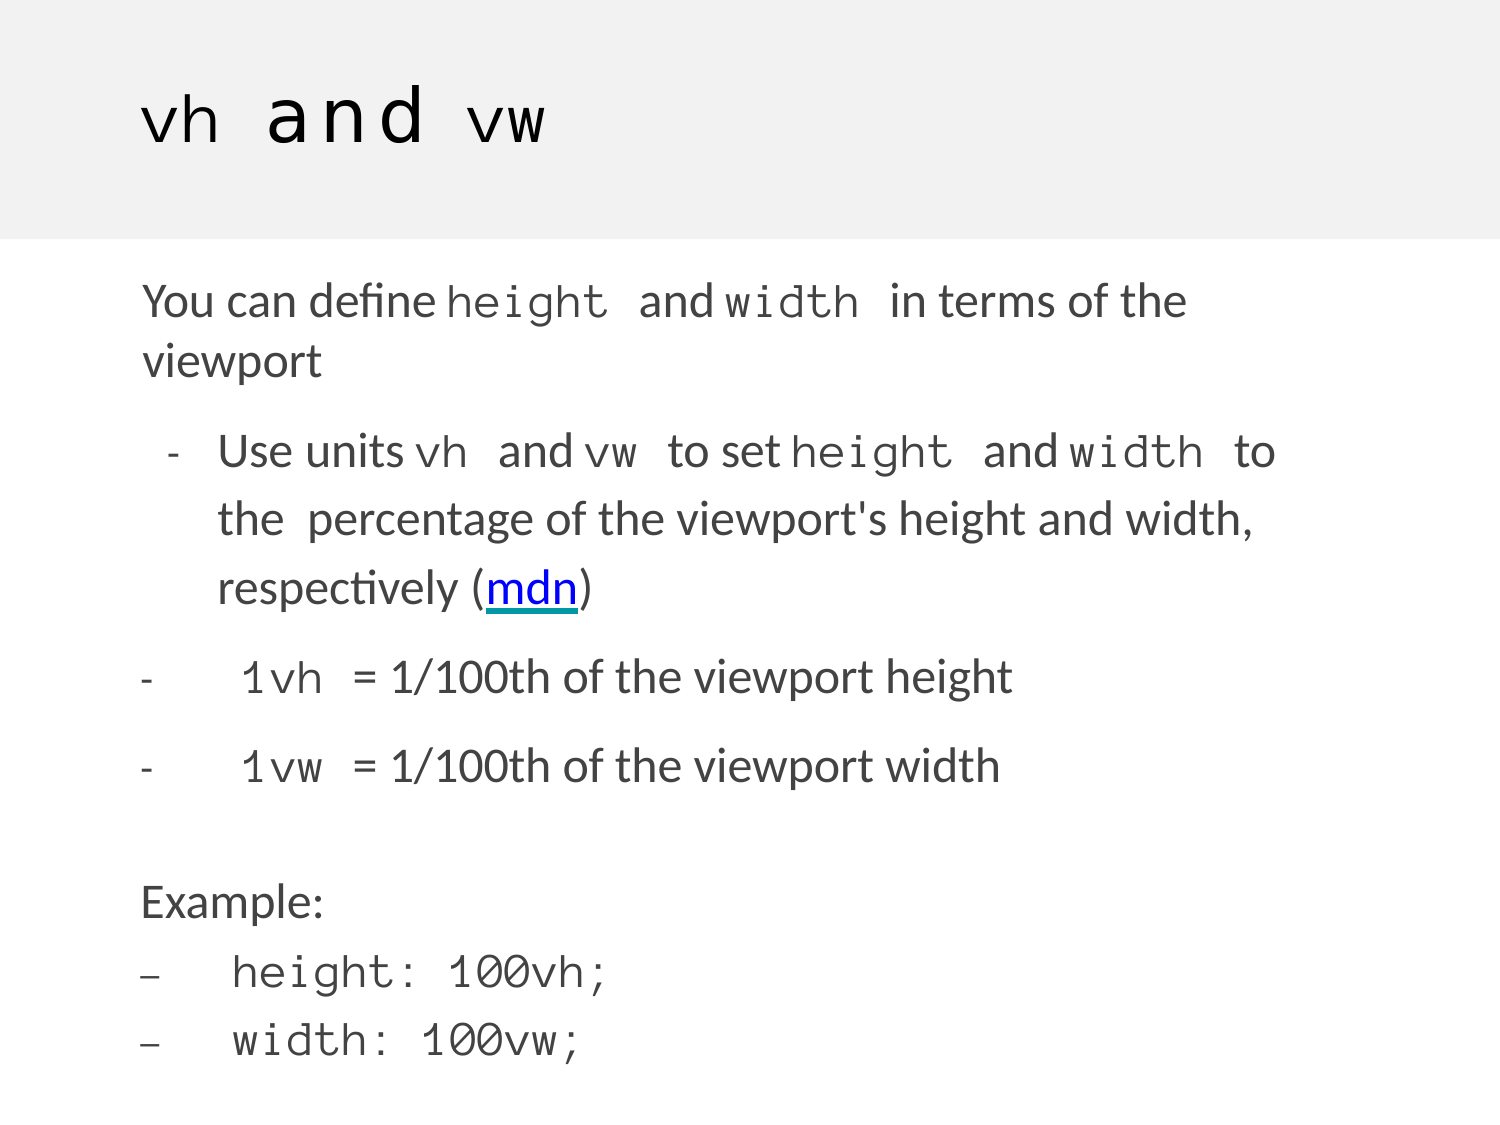

# vh and vw
You can define height and width in terms of the viewport
-	Use units vh and vw to set height and width to the  percentage of the viewport's height and width,  respectively (mdn)
-	1vh = 1/100th of the viewport height
-	1vw = 1/100th of the viewport width

Example:
-	height: 100vh;
-	width: 100vw;